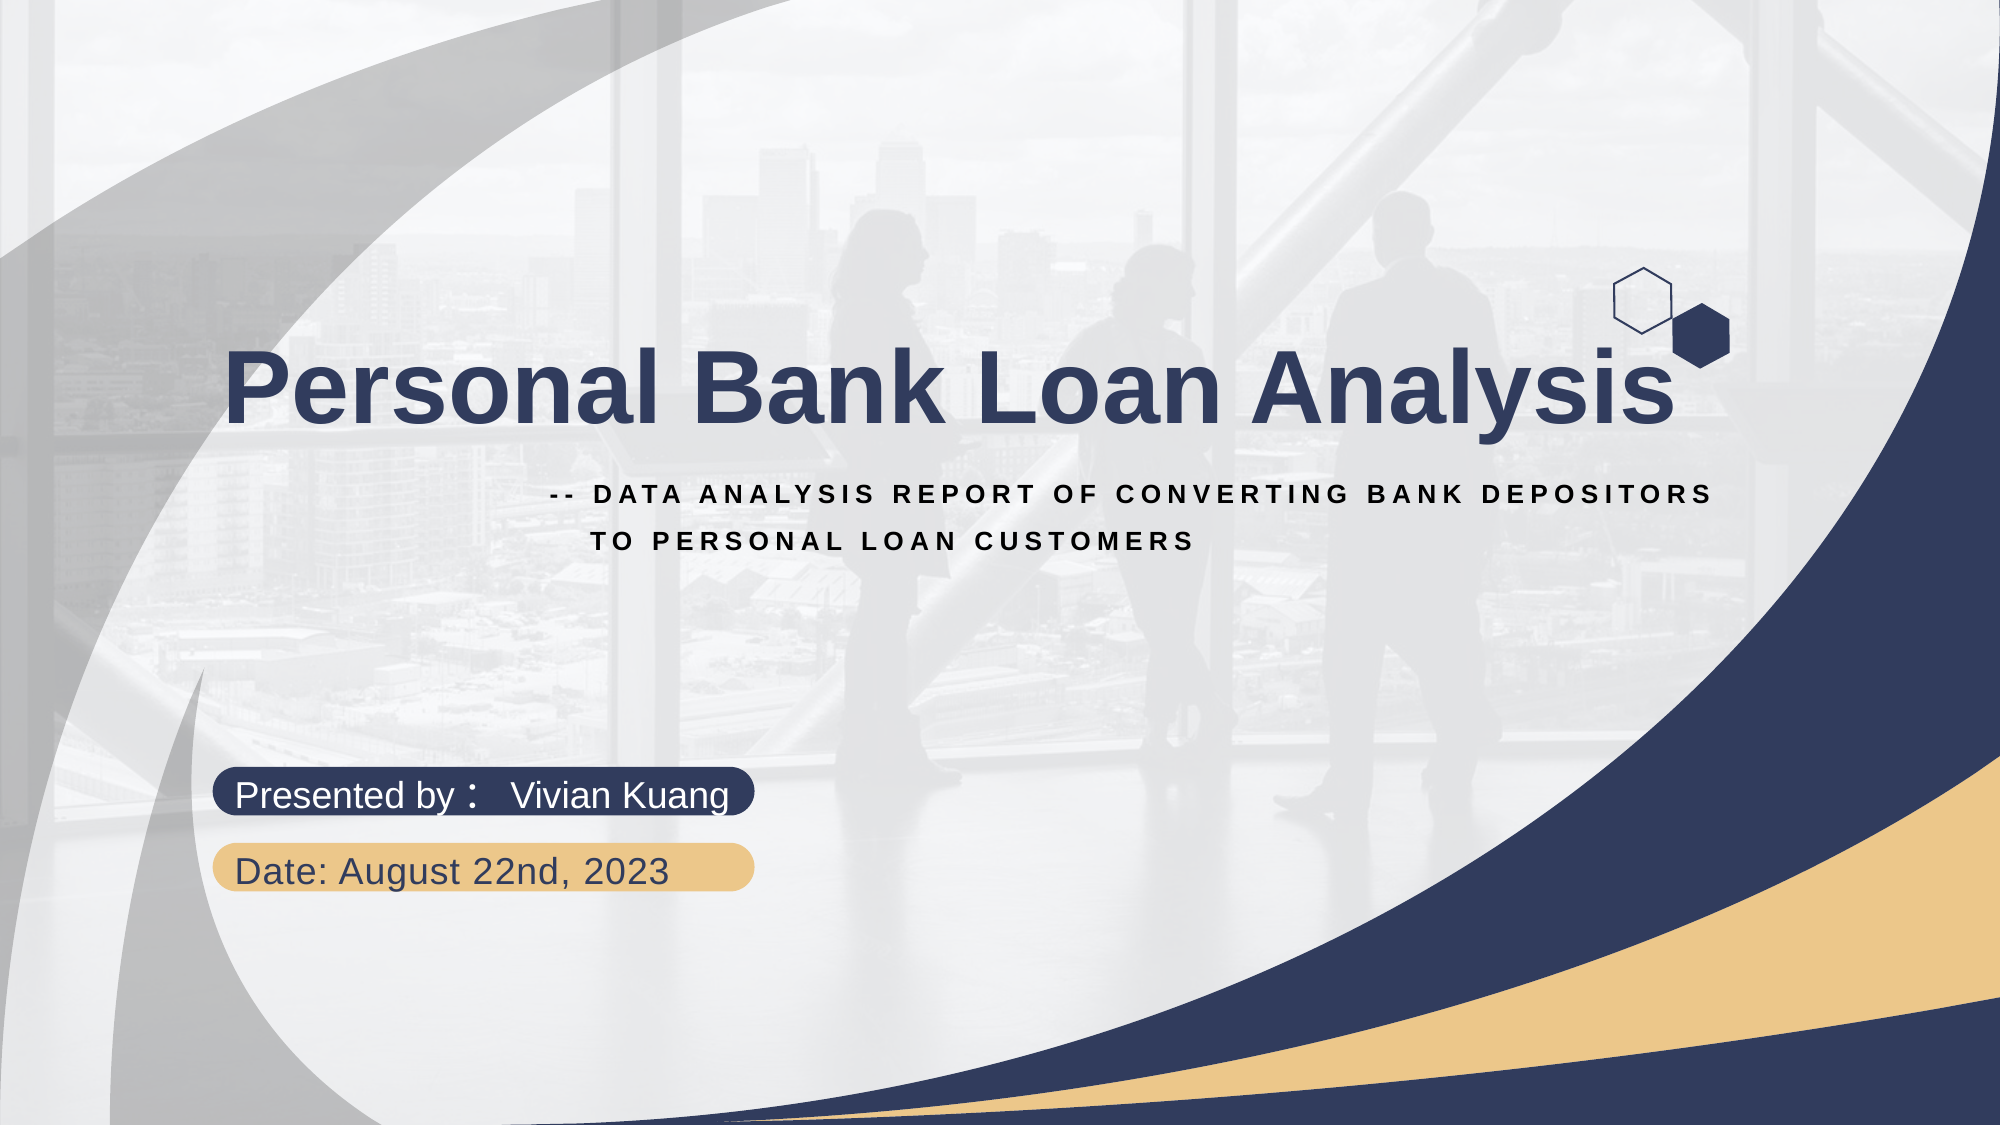

Personal Bank Loan Analysis
-- DATA ANALYSIS REPORT OF CONVERTING BANK DEPOSITORS
   TO PERSONAL LOAN CUSTOMERS
Presented by：Vivian Kuang

Date: August 22nd, 2023